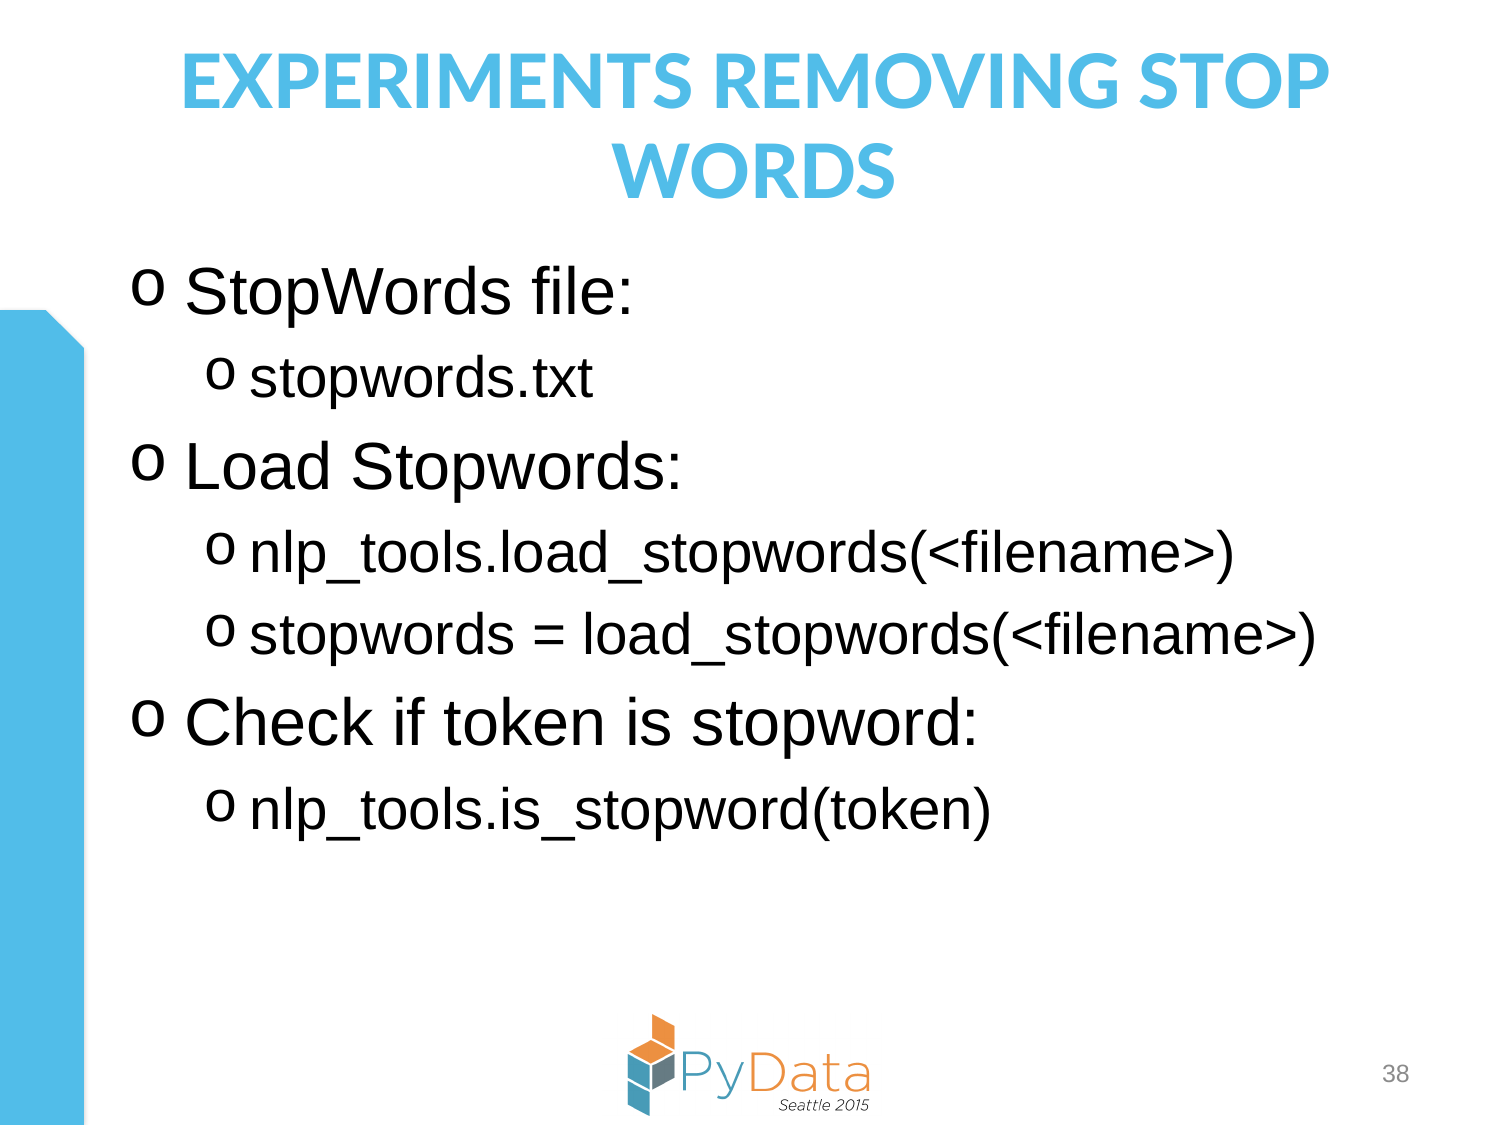

# Experiments Removing Stop Words
StopWords file:
stopwords.txt
Load Stopwords:
nlp_tools.load_stopwords(<filename>)
stopwords = load_stopwords(<filename>)
Check if token is stopword:
nlp_tools.is_stopword(token)
38